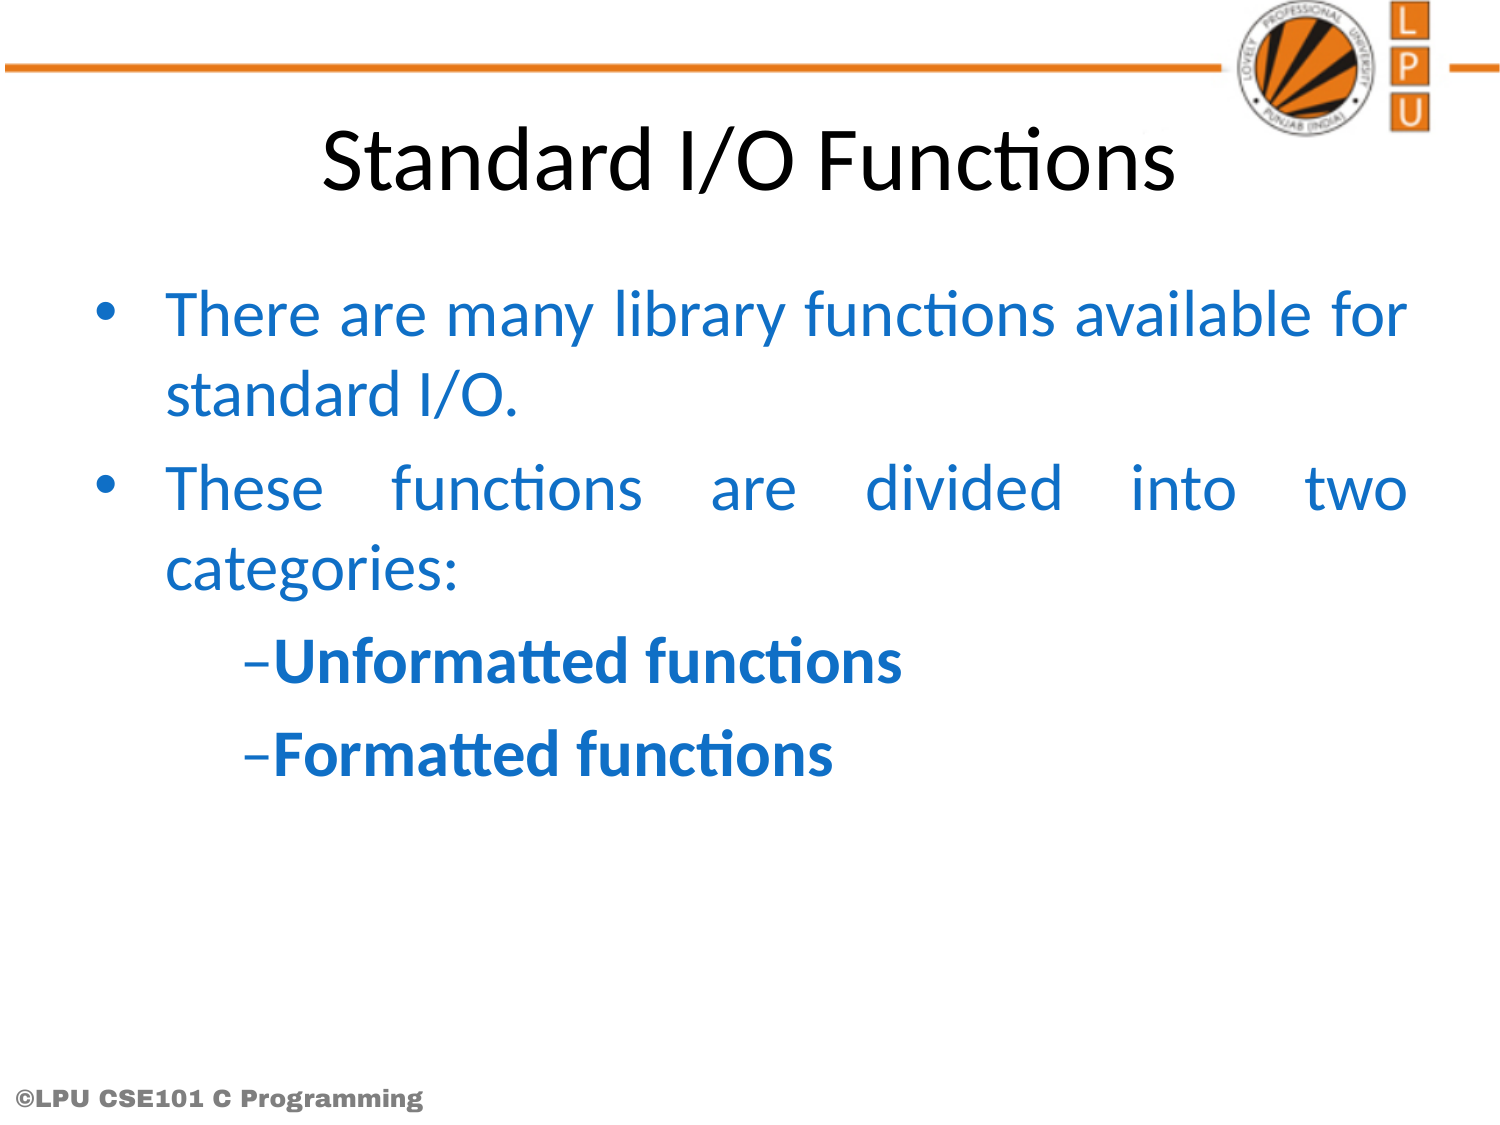

# Standard I/O Functions
There are many library functions available for standard I/O.
These functions are divided into two categories:
	–Unformatted functions
	–Formatted functions